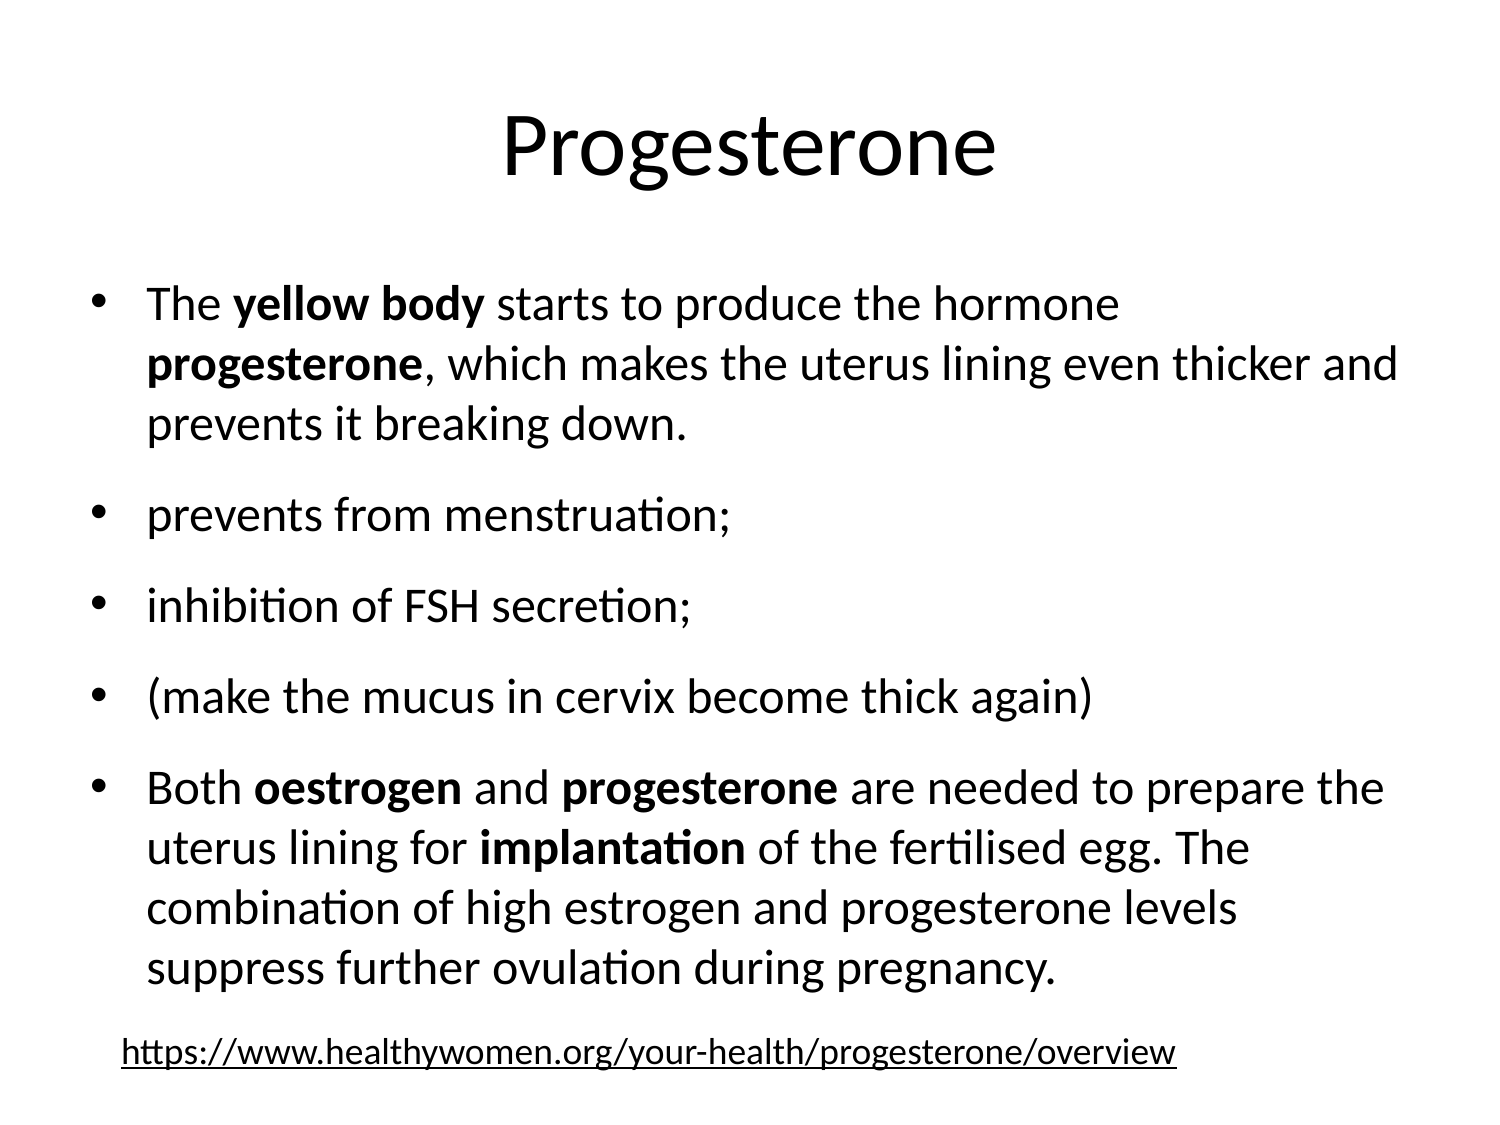

# Progesterone
The yellow body starts to produce the hormone progesterone, which makes the uterus lining even thicker and prevents it breaking down.
prevents from menstruation;
inhibition of FSH secretion;
(make the mucus in cervix become thick again)
Both oestrogen and progesterone are needed to prepare the uterus lining for implantation of the fertilised egg. The combination of high estrogen and progesterone levels suppress further ovulation during pregnancy.
https://www.healthywomen.org/your-health/progesterone/overview